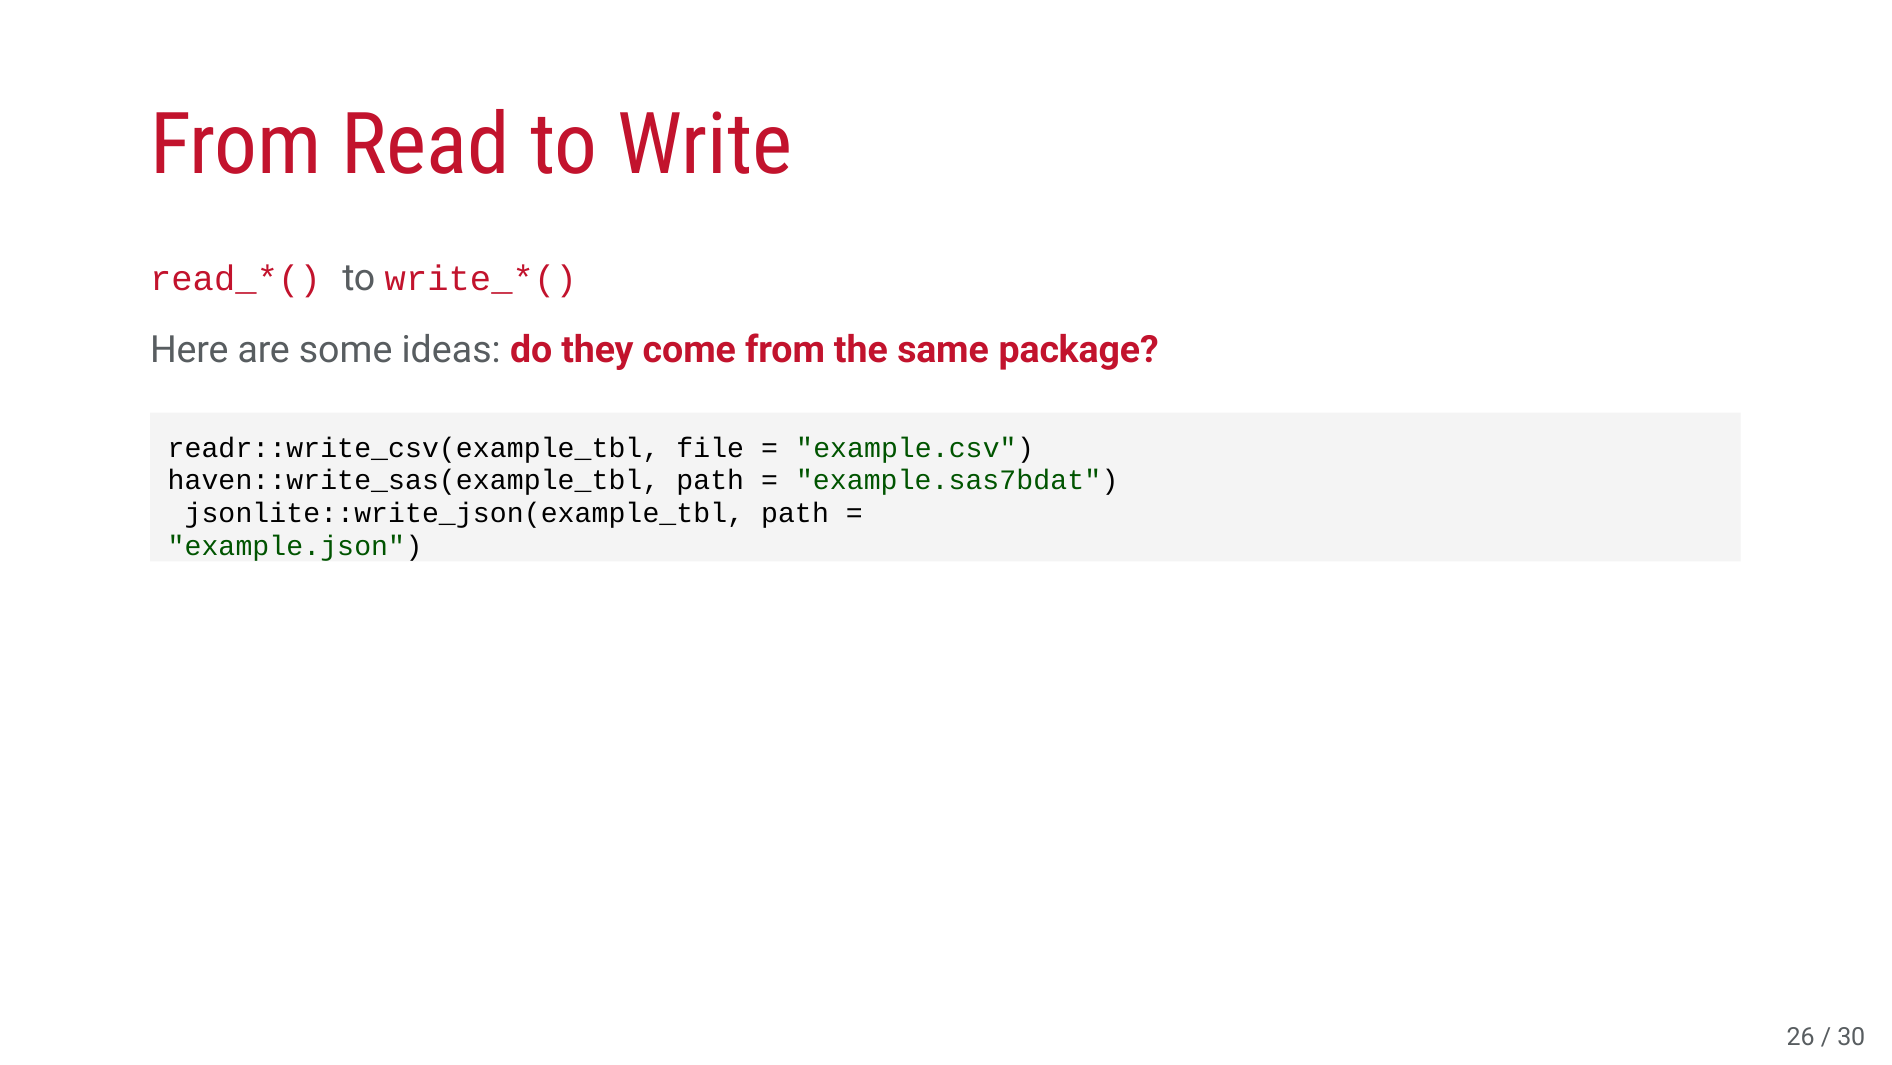

# From Read to Write
read_*() to write_*()
Here are some ideas: do they come from the same package?
readr::write_csv(example_tbl, file = "example.csv")  haven::write_sas(example_tbl, path = "example.sas7bdat")  jsonlite::write_json(example_tbl, path = "example.json")
26 / 30